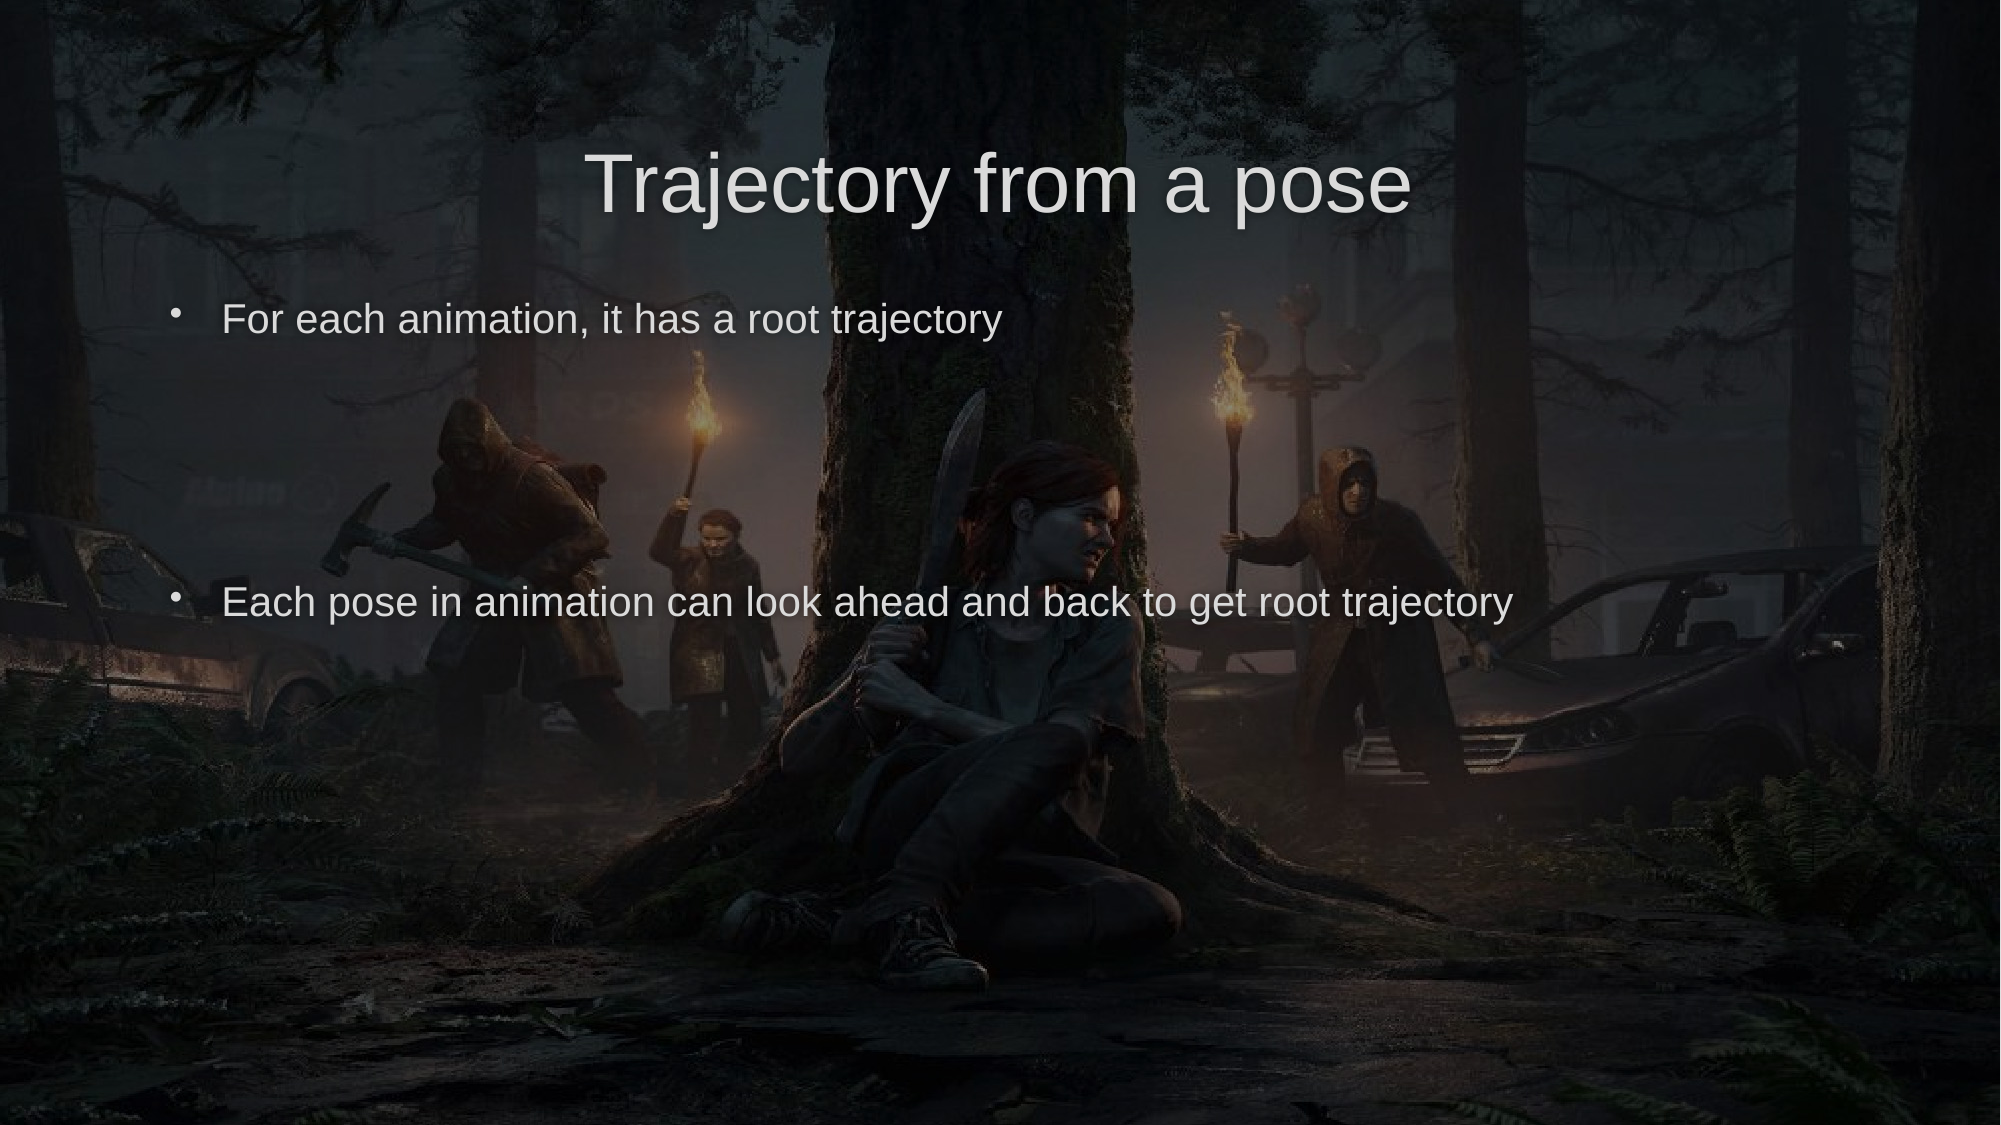

# Trajectory from a pose
For each animation, it has a root trajectory

Each pose in animation can look ahead and back to get root trajectory